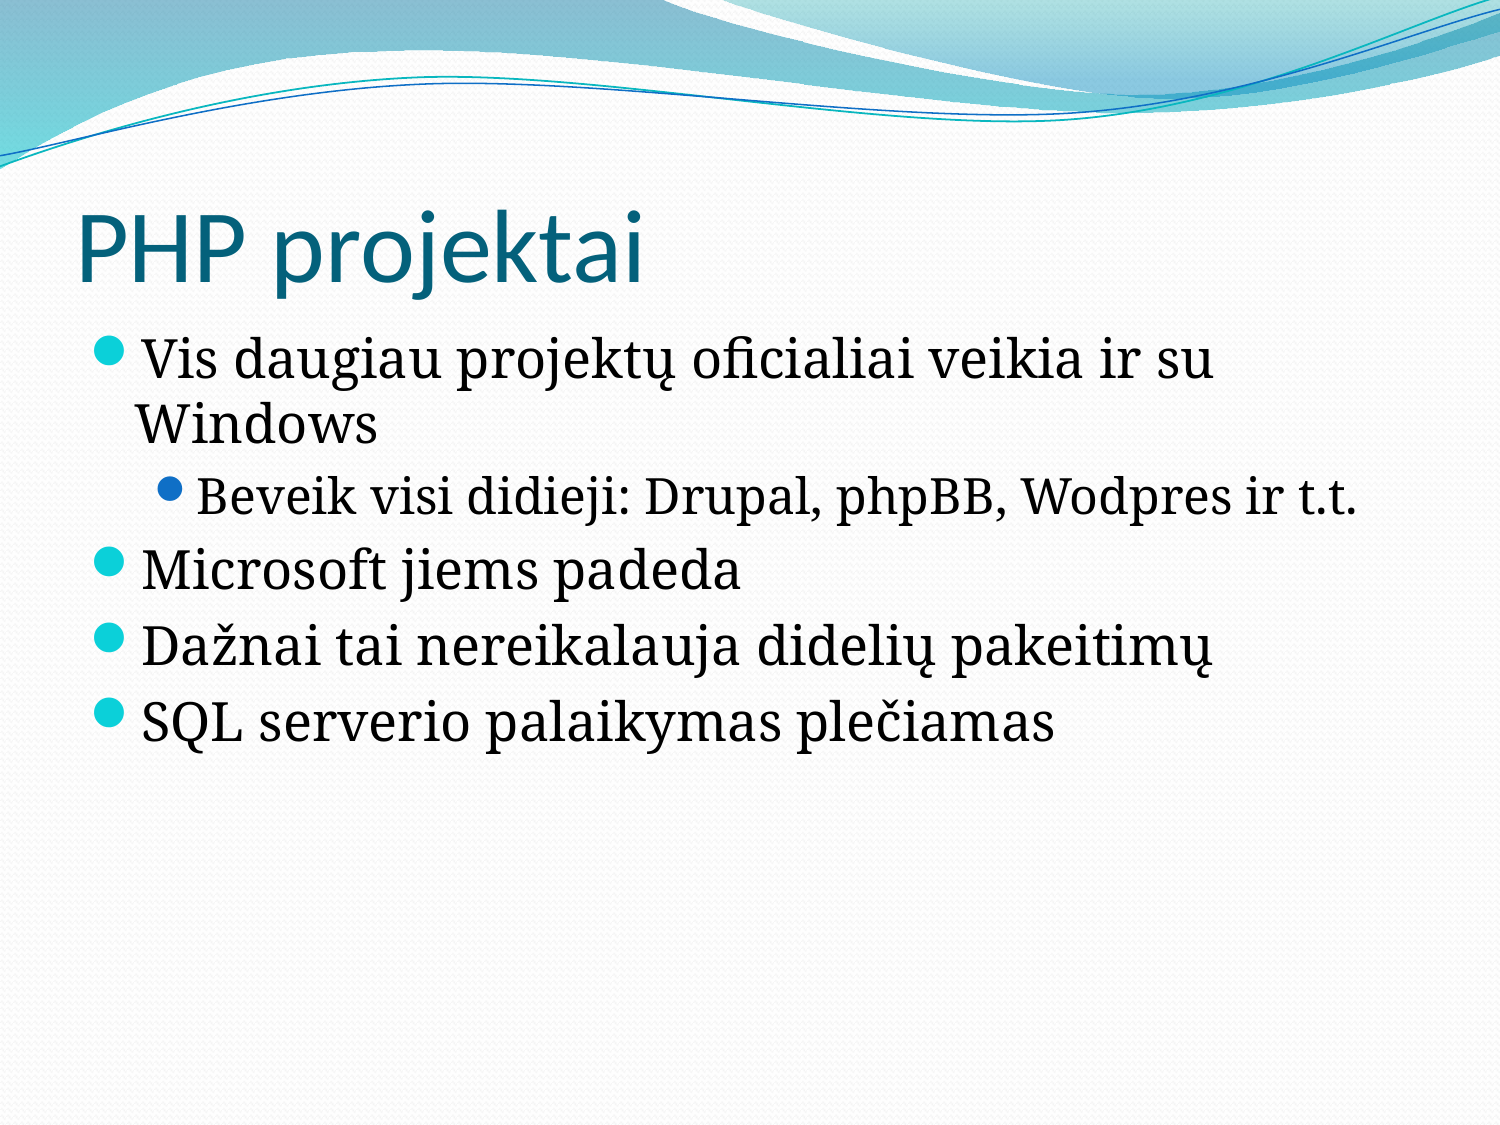

# PHP projektai
Vis daugiau projektų oficialiai veikia ir su Windows
Beveik visi didieji: Drupal, phpBB, Wodpres ir t.t.
Microsoft jiems padeda
Dažnai tai nereikalauja didelių pakeitimų
SQL serverio palaikymas plečiamas